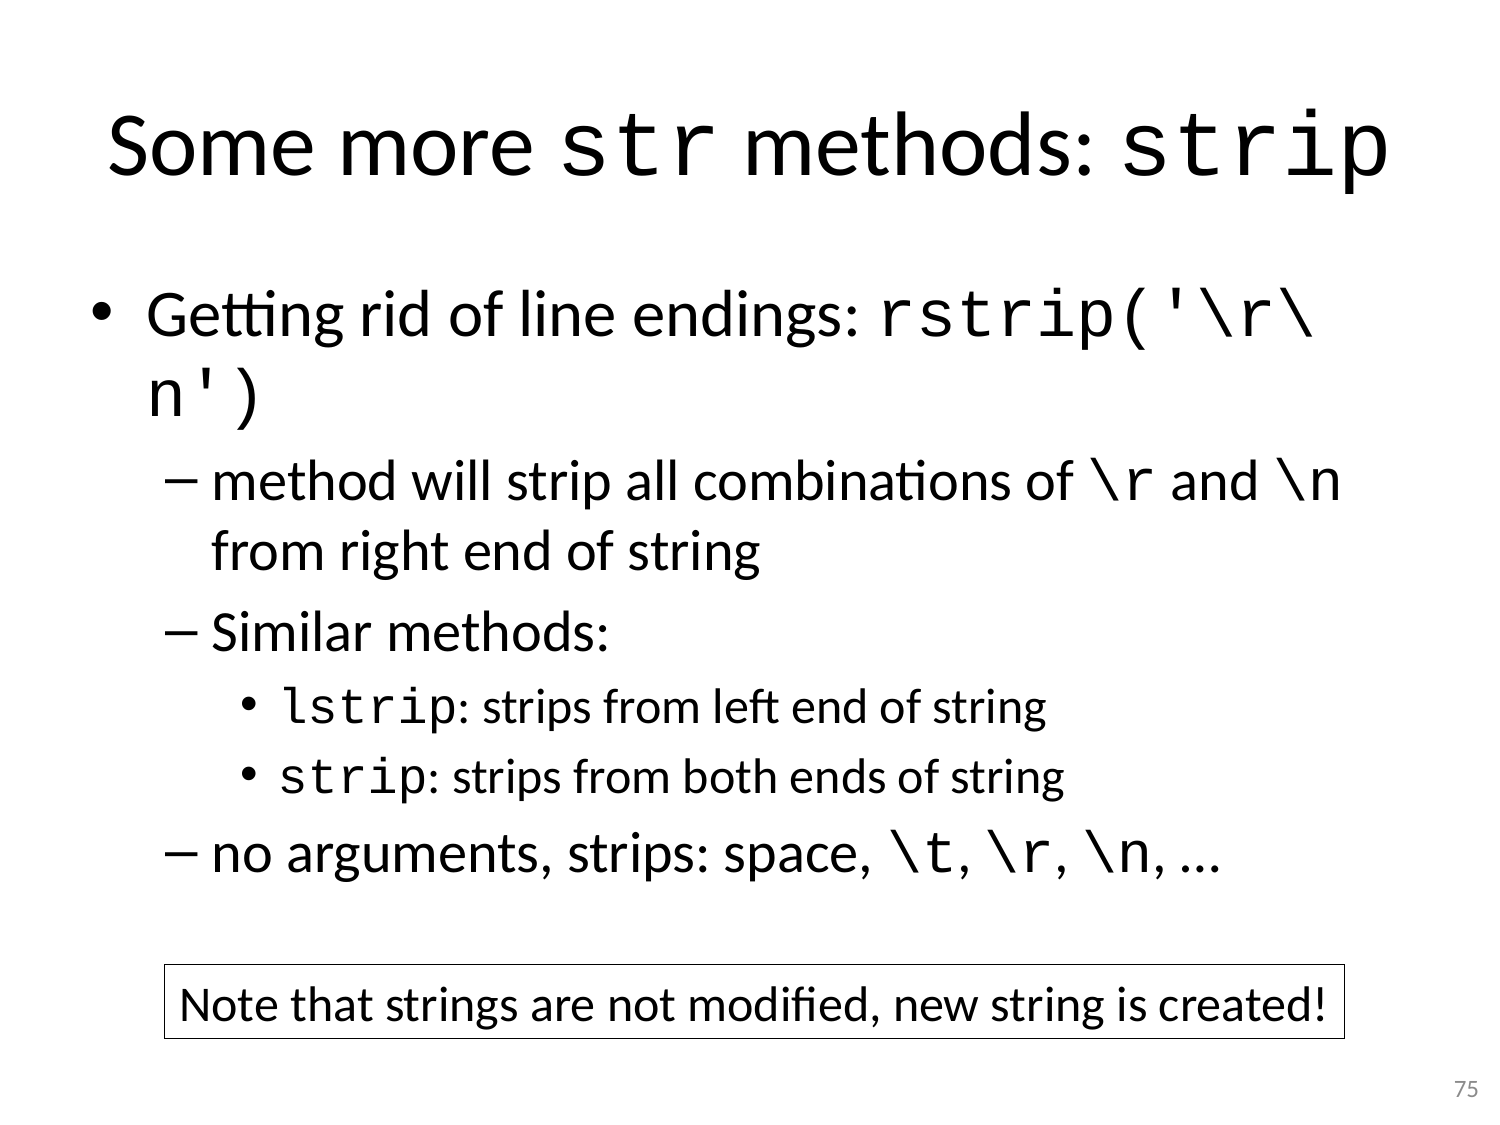

# Some more str methods: strip
Getting rid of line endings: rstrip('\r\n')
method will strip all combinations of \r and \n from right end of string
Similar methods:
lstrip: strips from left end of string
strip: strips from both ends of string
no arguments, strips: space, \t, \r, \n, …
Note that strings are not modified, new string is created!
75